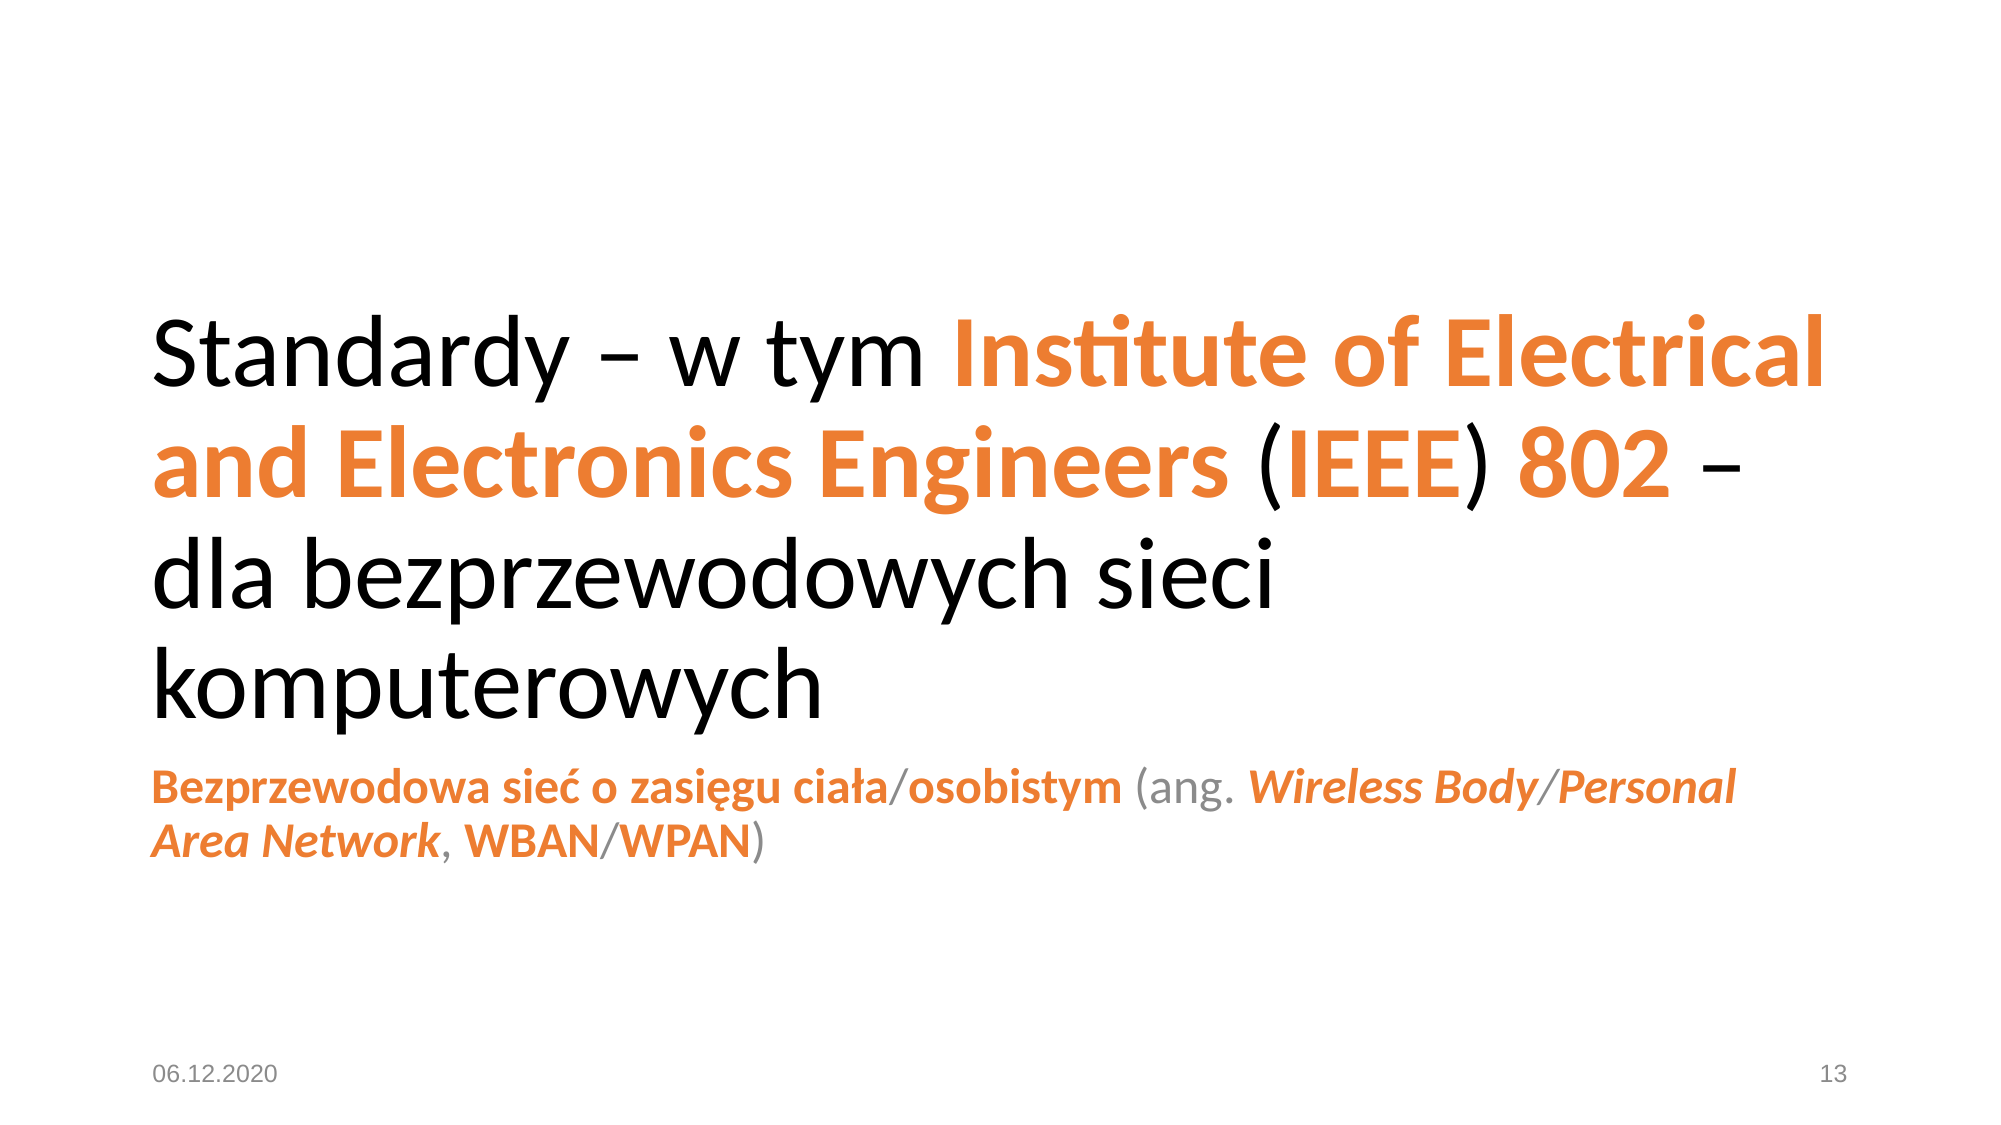

# Standardy – w tym Institute of Electrical and Electronics Engineers (IEEE) 802 – dla bezprzewodowych sieci komputerowych
Bezprzewodowa sieć o zasięgu ciała/osobistym (ang. Wireless Body/Personal Area Network, WBAN/WPAN)
06.12.2020
13